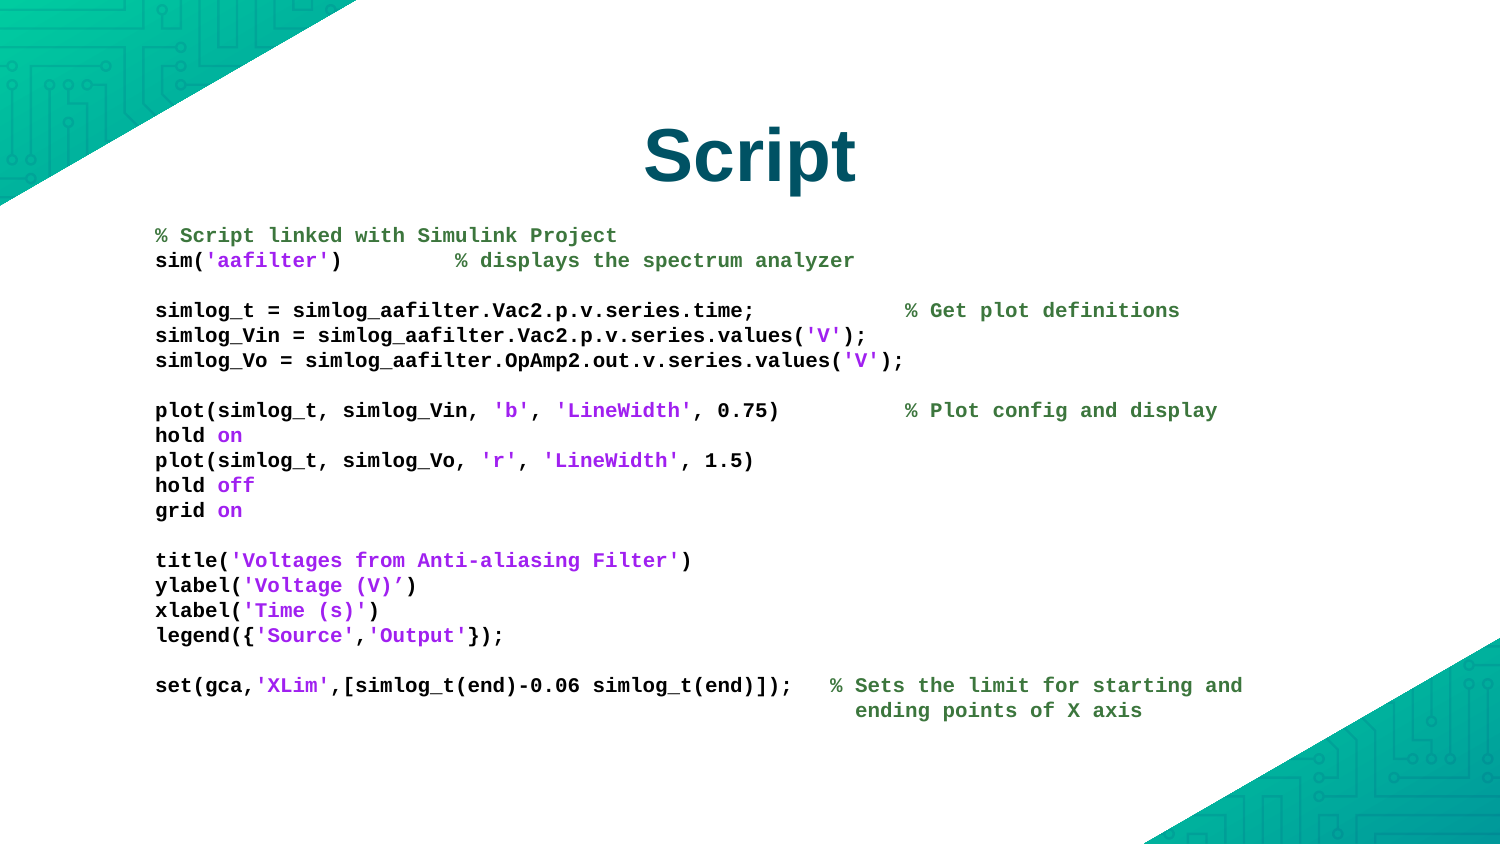

# Script
% Script linked with Simulink Project
sim('aafilter')         % displays the spectrum analyzer

simlog_t = simlog_aafilter.Vac2.p.v.series.time;	% Get plot definitions
simlog_Vin = simlog_aafilter.Vac2.p.v.series.values('V');
simlog_Vo = simlog_aafilter.OpAmp2.out.v.series.values('V');

plot(simlog_t, simlog_Vin, 'b', 'LineWidth', 0.75)	% Plot config and display
hold on
plot(simlog_t, simlog_Vo, 'r', 'LineWidth', 1.5)
hold off
grid on

title('Voltages from Anti-aliasing Filter')
ylabel('Voltage (V)’)
xlabel('Time (s)')
legend({'Source','Output'});

set(gca,'XLim',[simlog_t(end)-0.06 simlog_t(end)]);   % Sets the limit for starting and 				        ending points of X axis